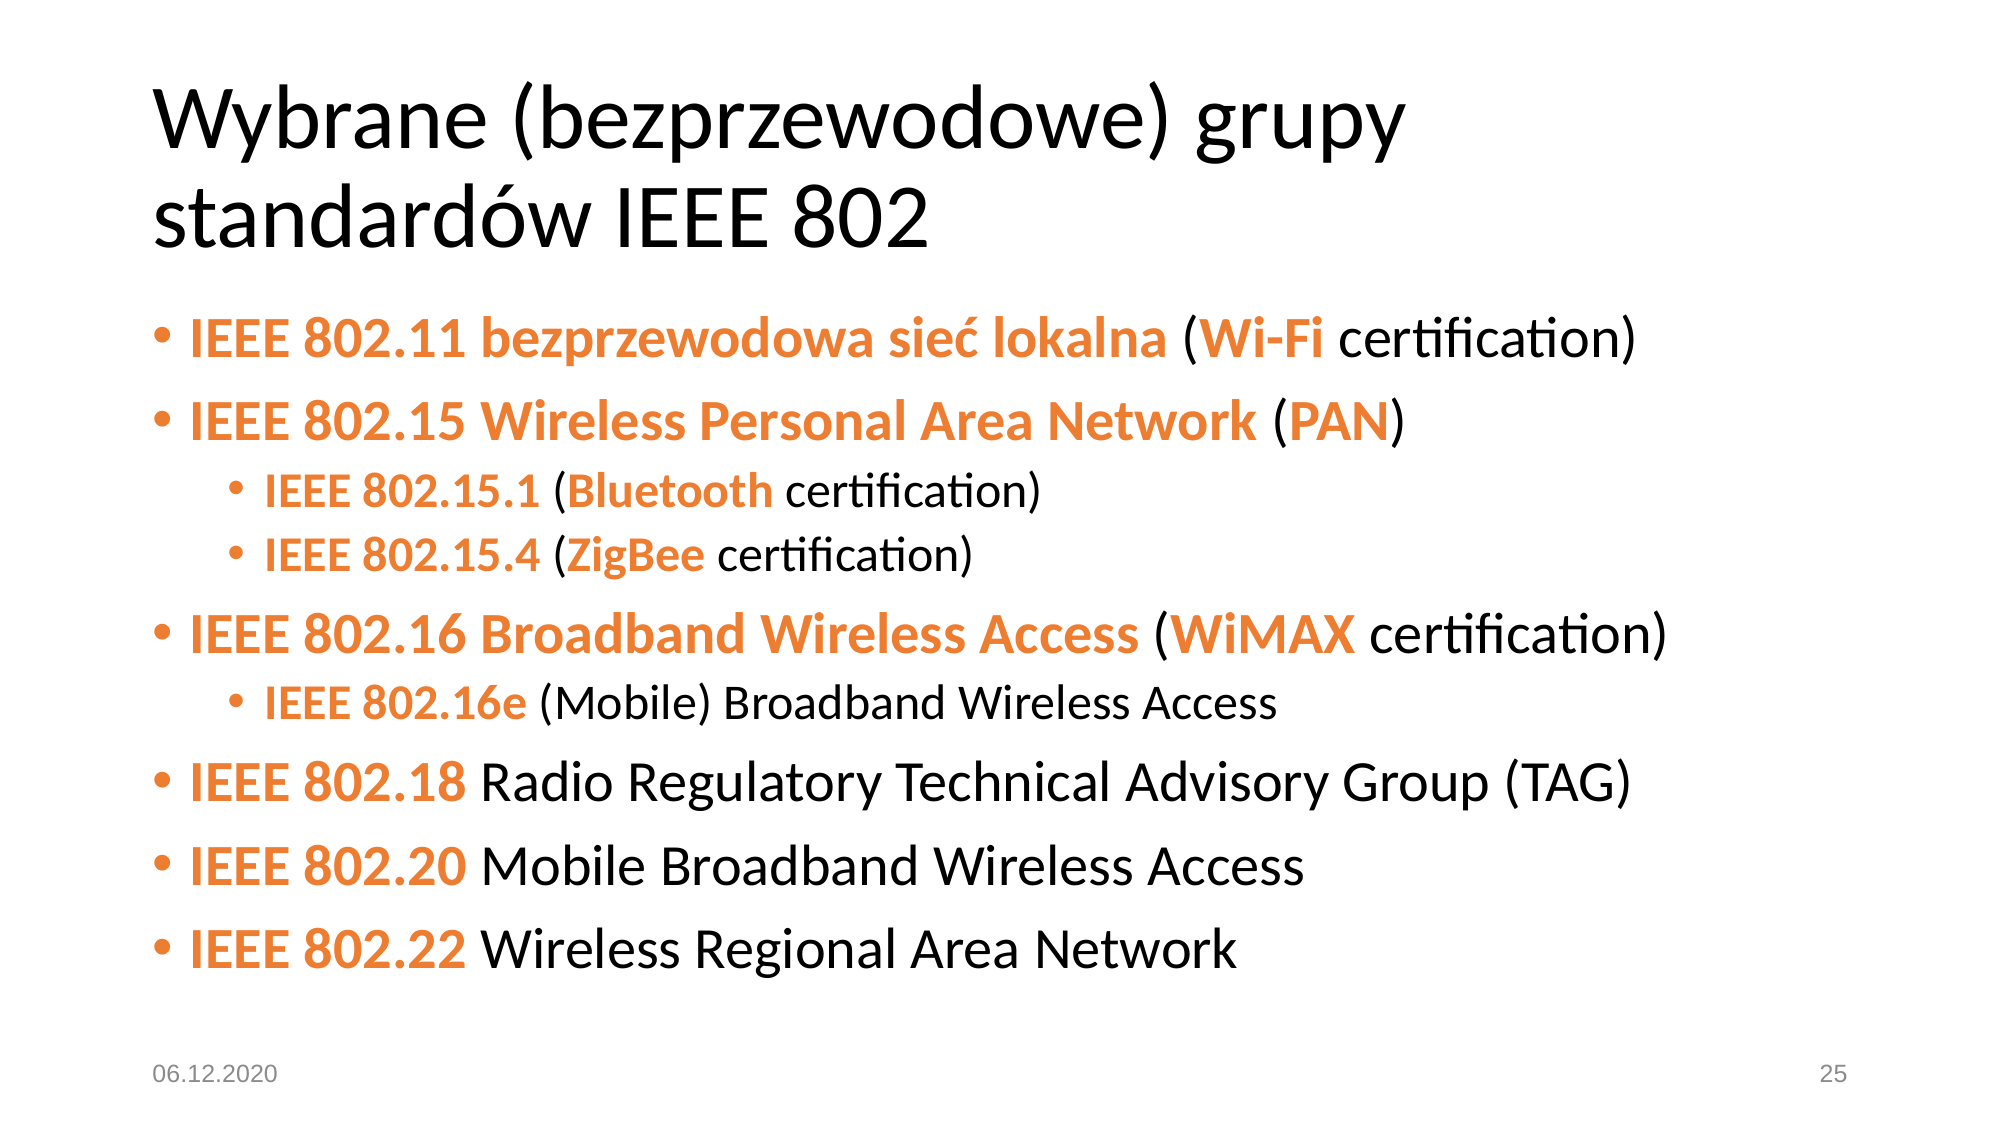

# Wybrane (bezprzewodowe) grupy standardów IEEE 802
IEEE 802.11 bezprzewodowa sieć lokalna (Wi-Fi certification)
IEEE 802.15 Wireless Personal Area Network (PAN)
IEEE 802.15.1 (Bluetooth certification)
IEEE 802.15.4 (ZigBee certification)
IEEE 802.16 Broadband Wireless Access (WiMAX certification)
IEEE 802.16e (Mobile) Broadband Wireless Access
IEEE 802.18 Radio Regulatory Technical Advisory Group (TAG)
IEEE 802.20 Mobile Broadband Wireless Access
IEEE 802.22 Wireless Regional Area Network

06.12.2020
25